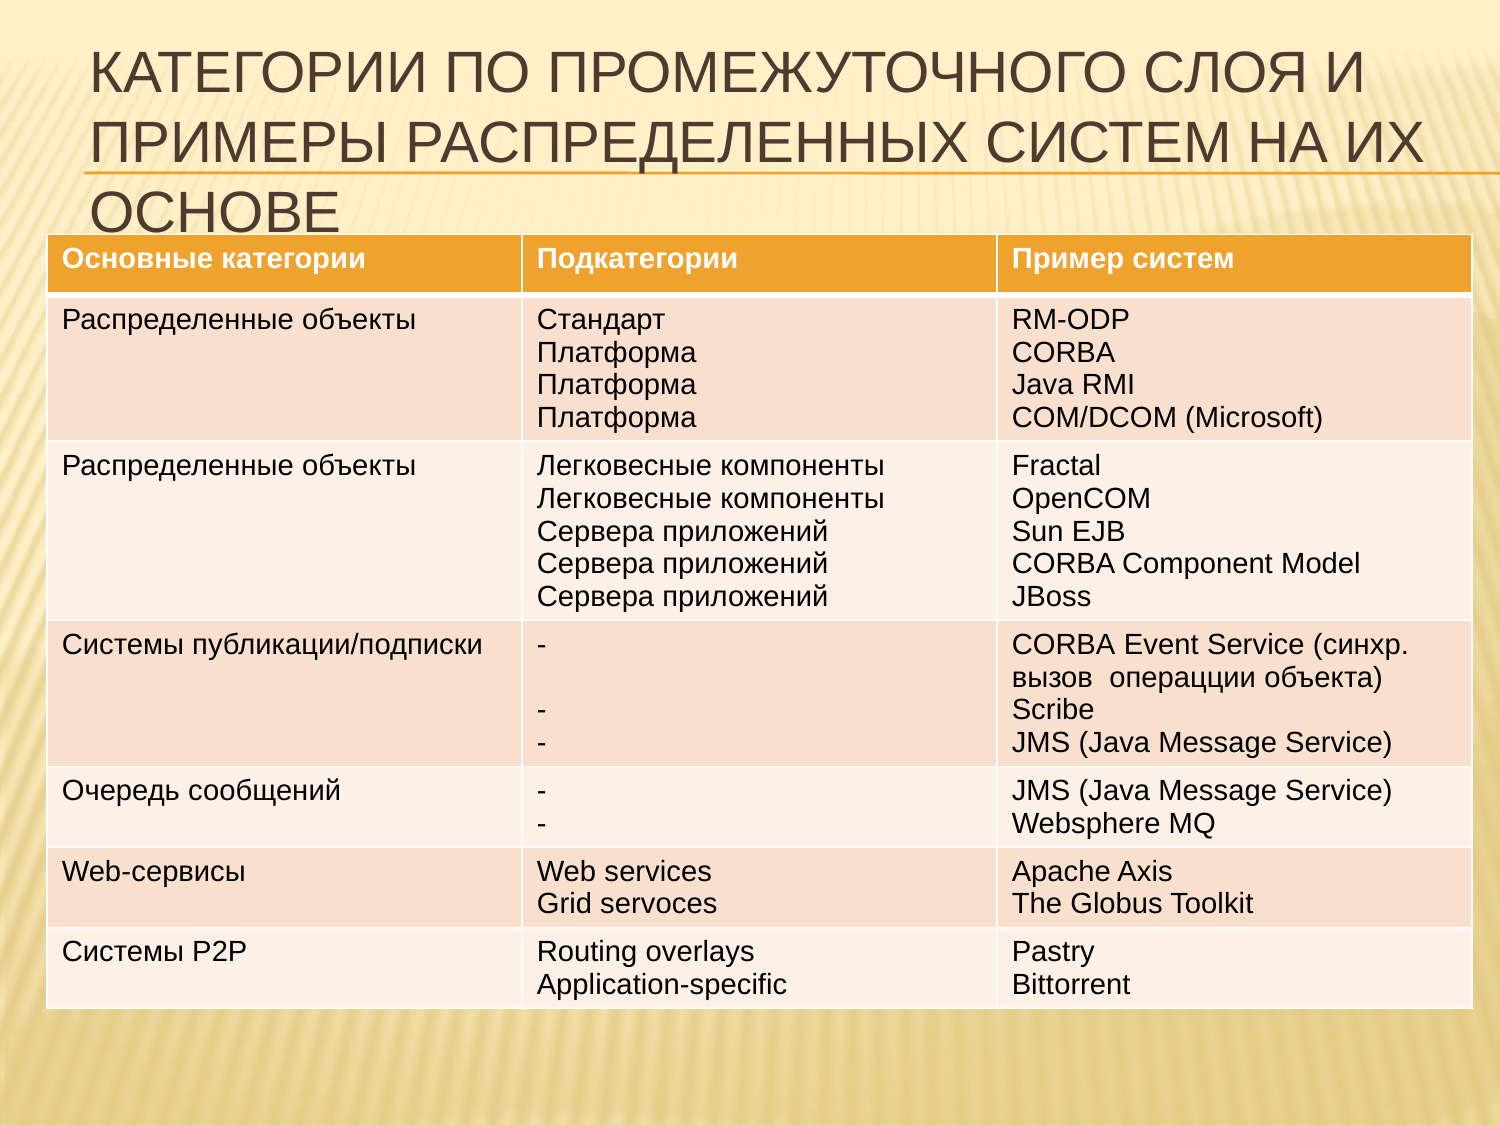

# Категории ПО промежуточного слоя и примеры распределенных систем на их основе
| Основные категории | Подкатегории | Пример систем |
| --- | --- | --- |
| Распределенные объекты | Стандарт Платформа Платформа Платформа | RM-ODP CORBA Java RMI COM/DCOM (Microsoft) |
| Распределенные объекты | Легковесные компоненты Легковесные компоненты Сервера приложений Сервера приложений Сервера приложений | Fractal OpenCOM Sun EJB CORBA Component Model JBoss |
| Системы публикации/подписки | - - - | CORBA Event Service (синхр. вызов операцции объекта) Scribe JMS (Java Message Service) |
| Очередь сообщений | - - | JMS (Java Message Service) Websphere MQ |
| Web-сервисы | Web services Grid servoces | Apache Axis The Globus Toolkit |
| Системы Р2Р | Routing overlays Application-specific | Pastry Bittorrent |